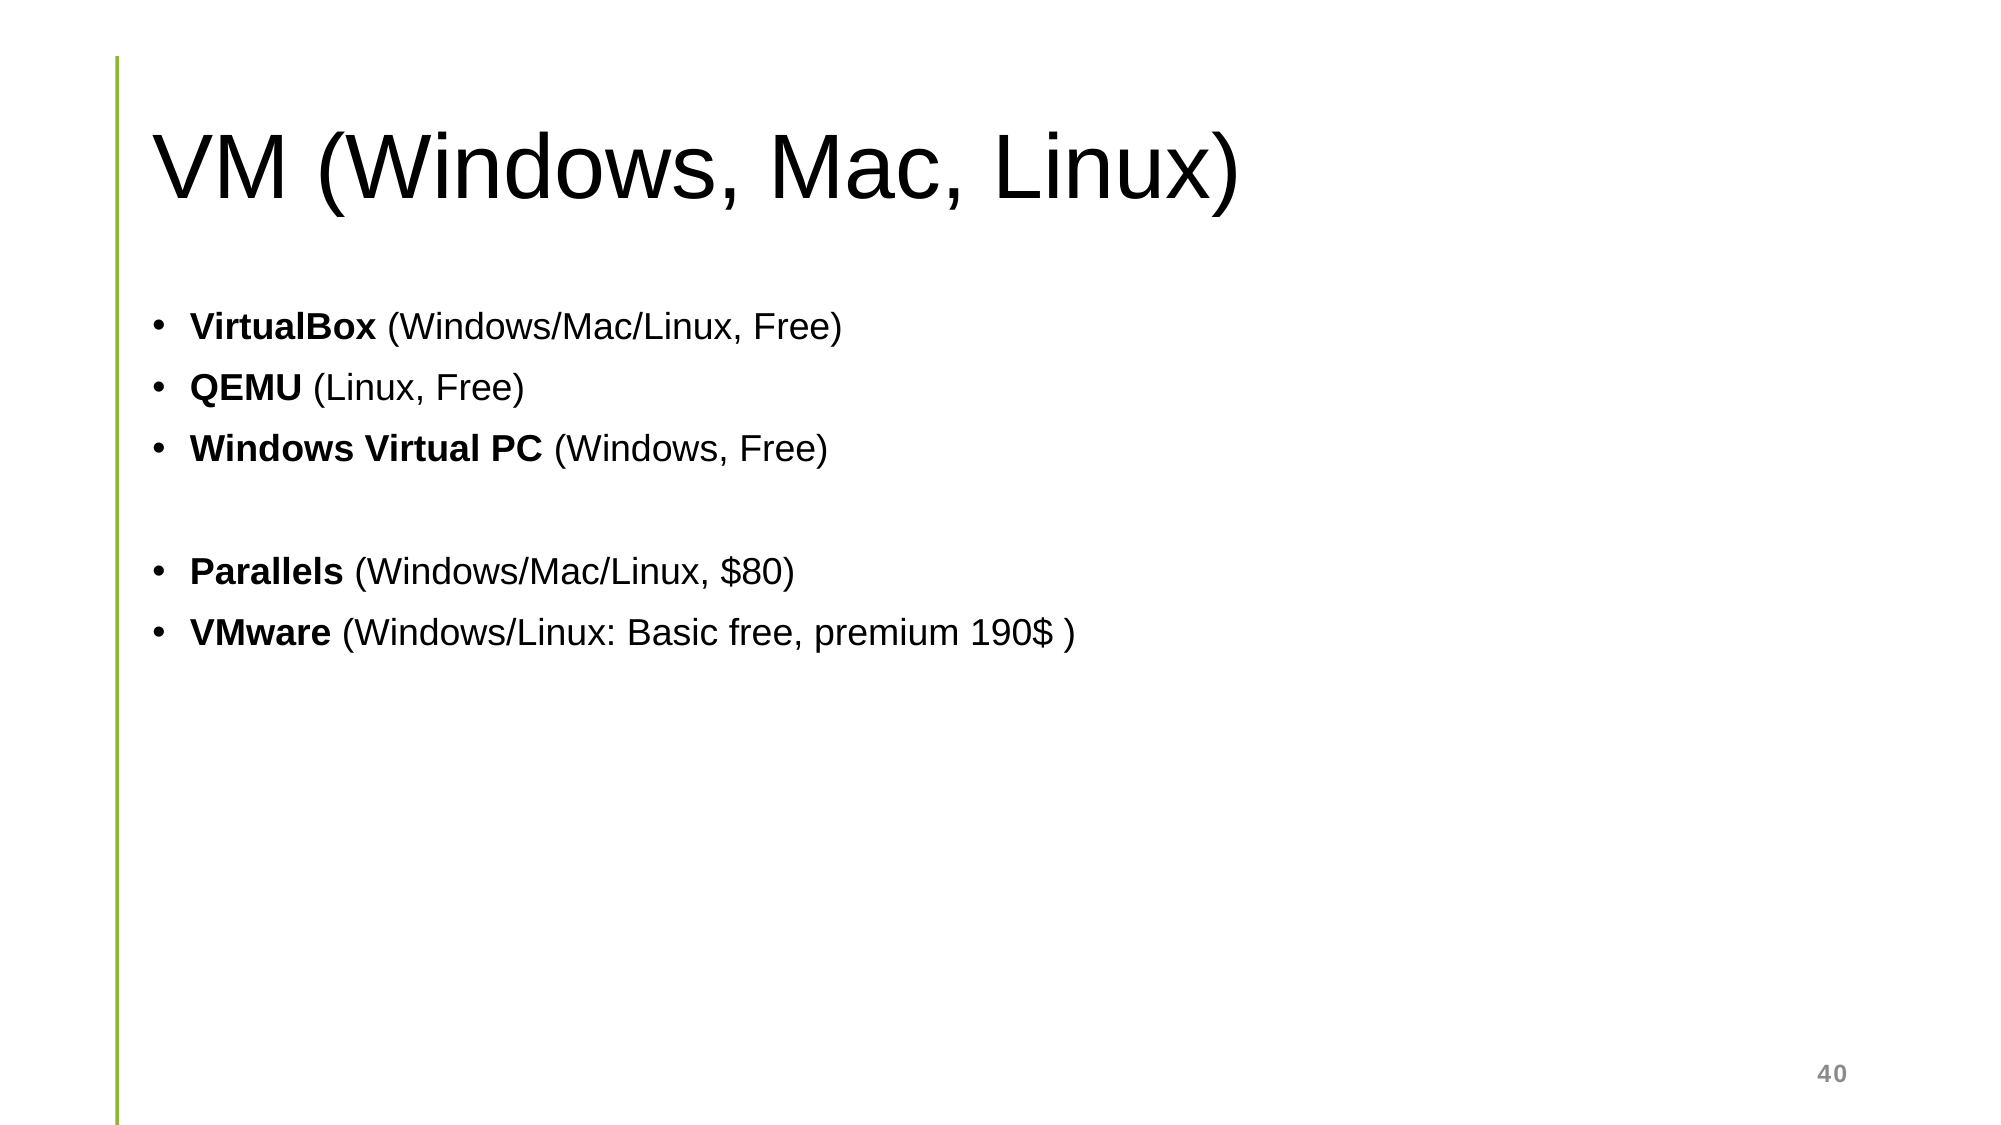

# VM (Windows, Mac, Linux)
VirtualBox (Windows/Mac/Linux, Free)
QEMU (Linux, Free)
Windows Virtual PC (Windows, Free)

Parallels (Windows/Mac/Linux, $80)
VMware (Windows/Linux: Basic free, premium 190$ )

40